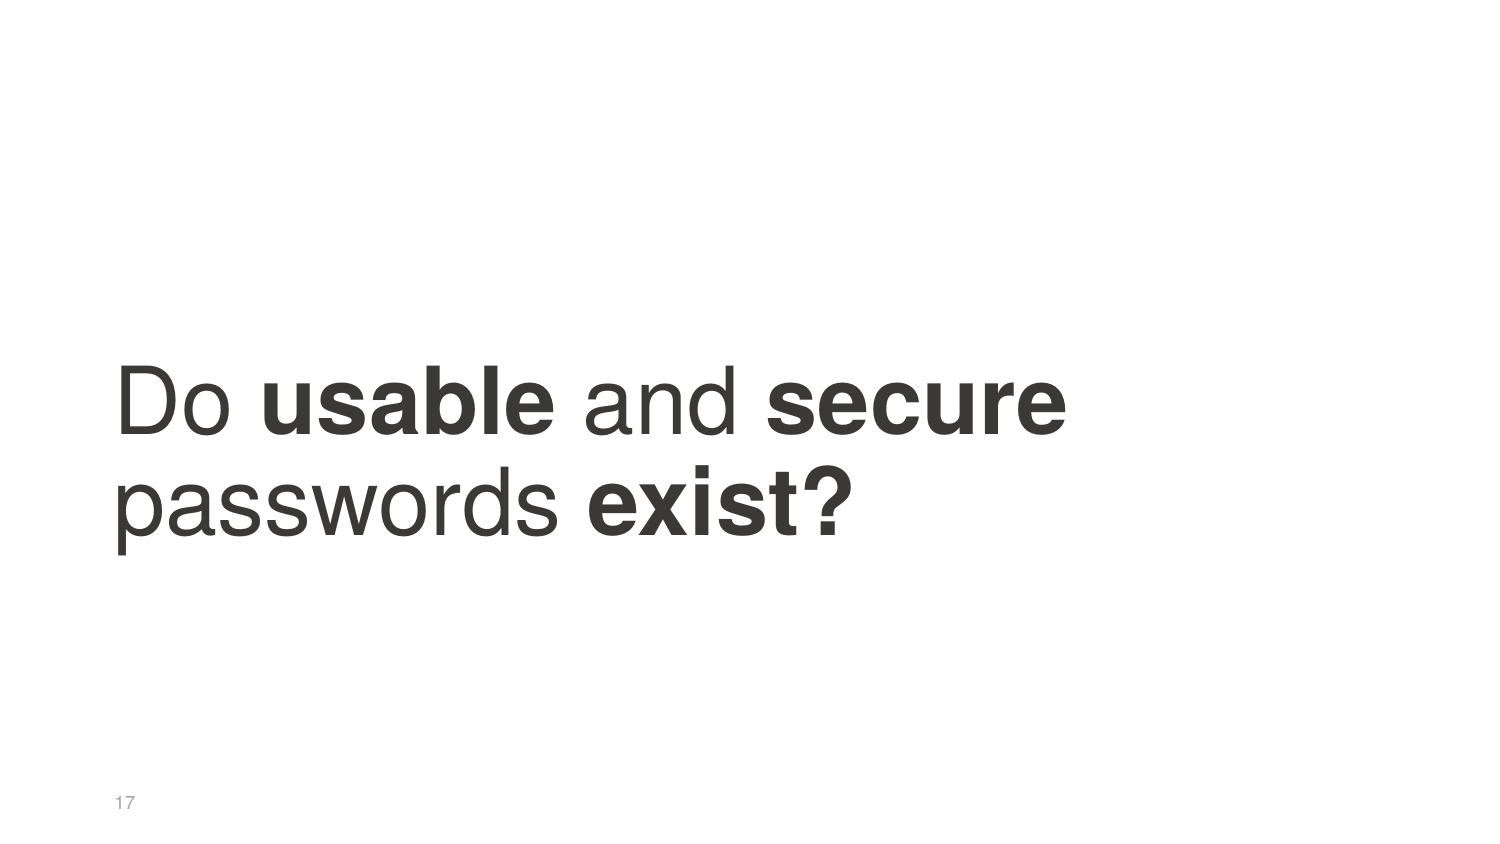

# Do usable and secure passwords exist?

17